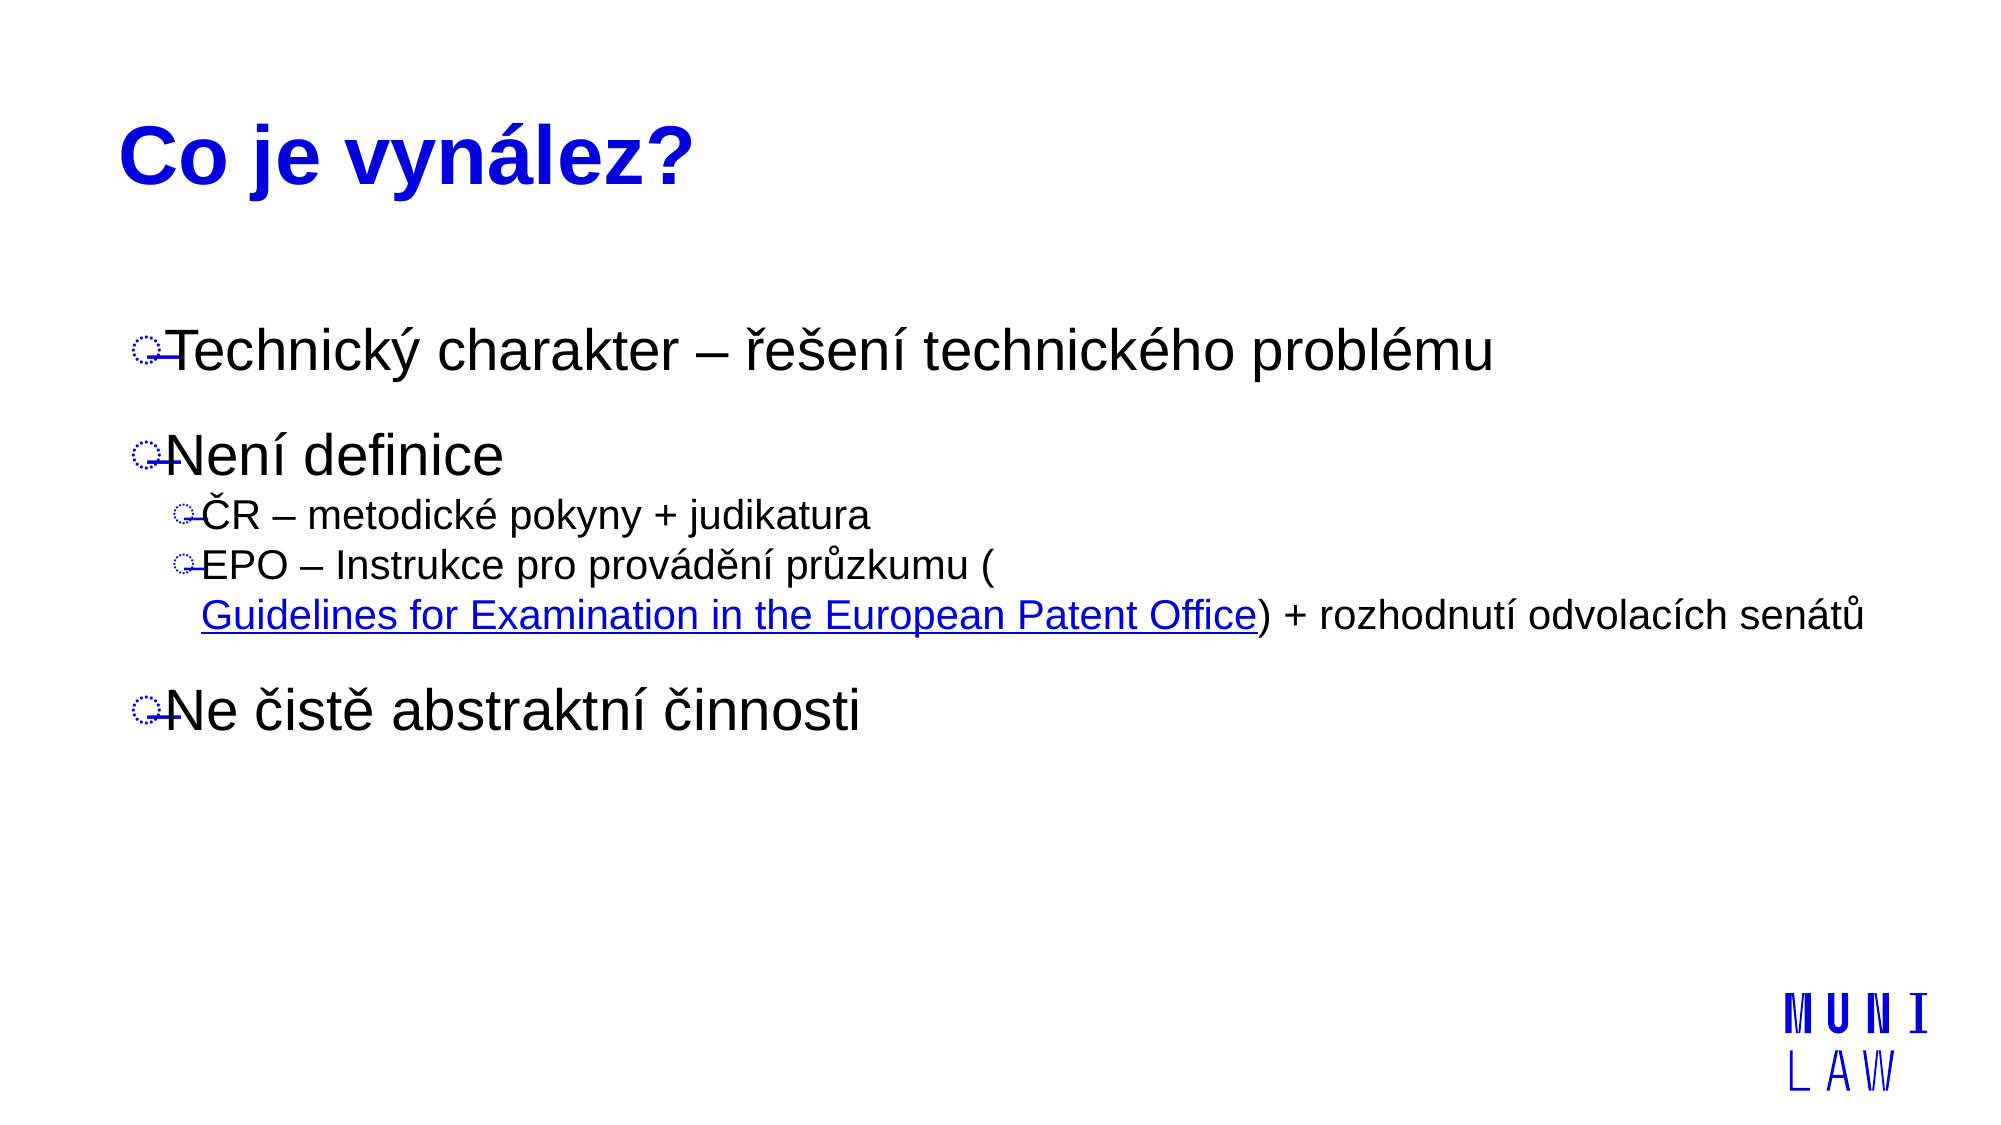

# Co je vynález?
Technický charakter – řešení technického problému
Není definice
ČR – metodické pokyny + judikatura
EPO – Instrukce pro provádění průzkumu (Guidelines for Examination in the European Patent Office) + rozhodnutí odvolacích senátů
Ne čistě abstraktní činnosti